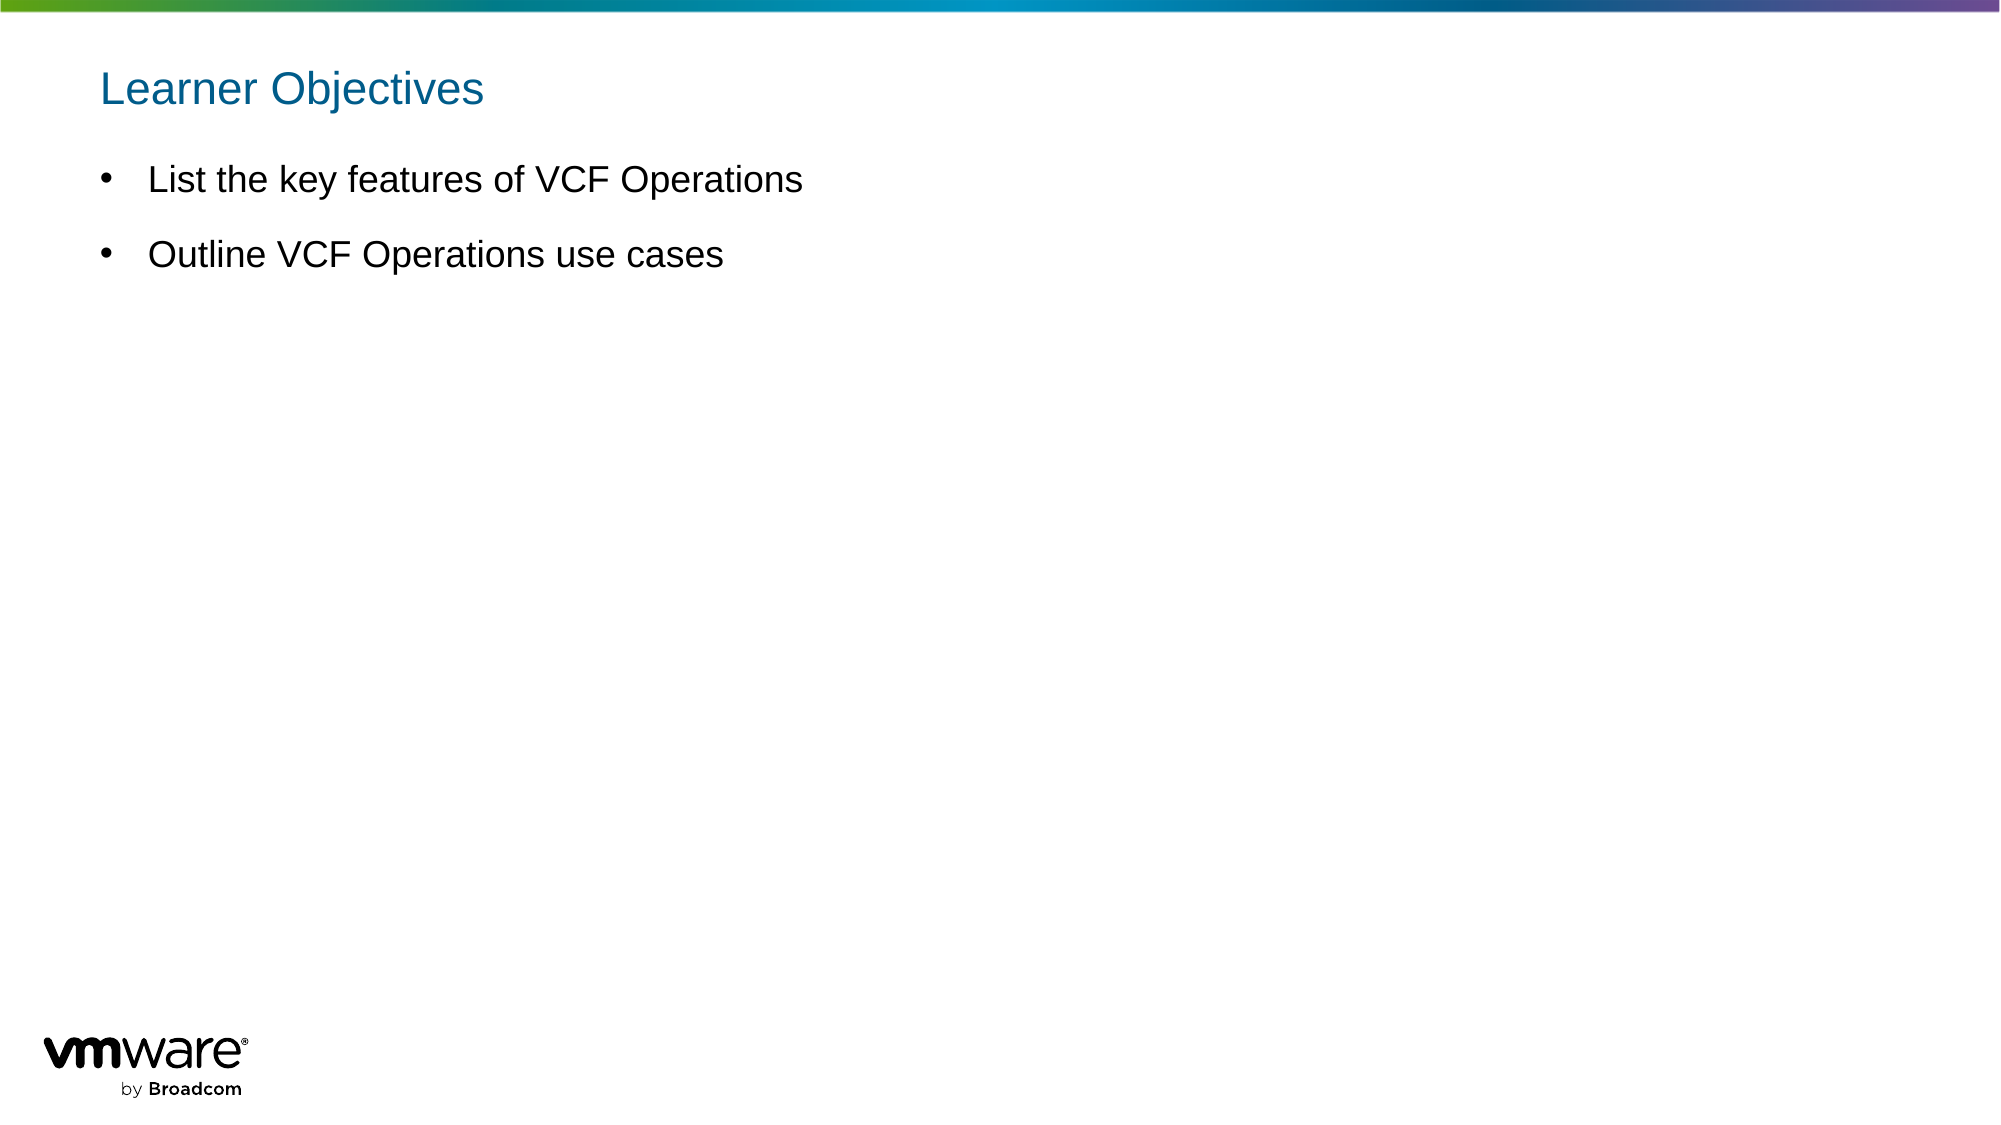

# Learner Objectives
List the key features of VCF Operations
Outline VCF Operations use cases